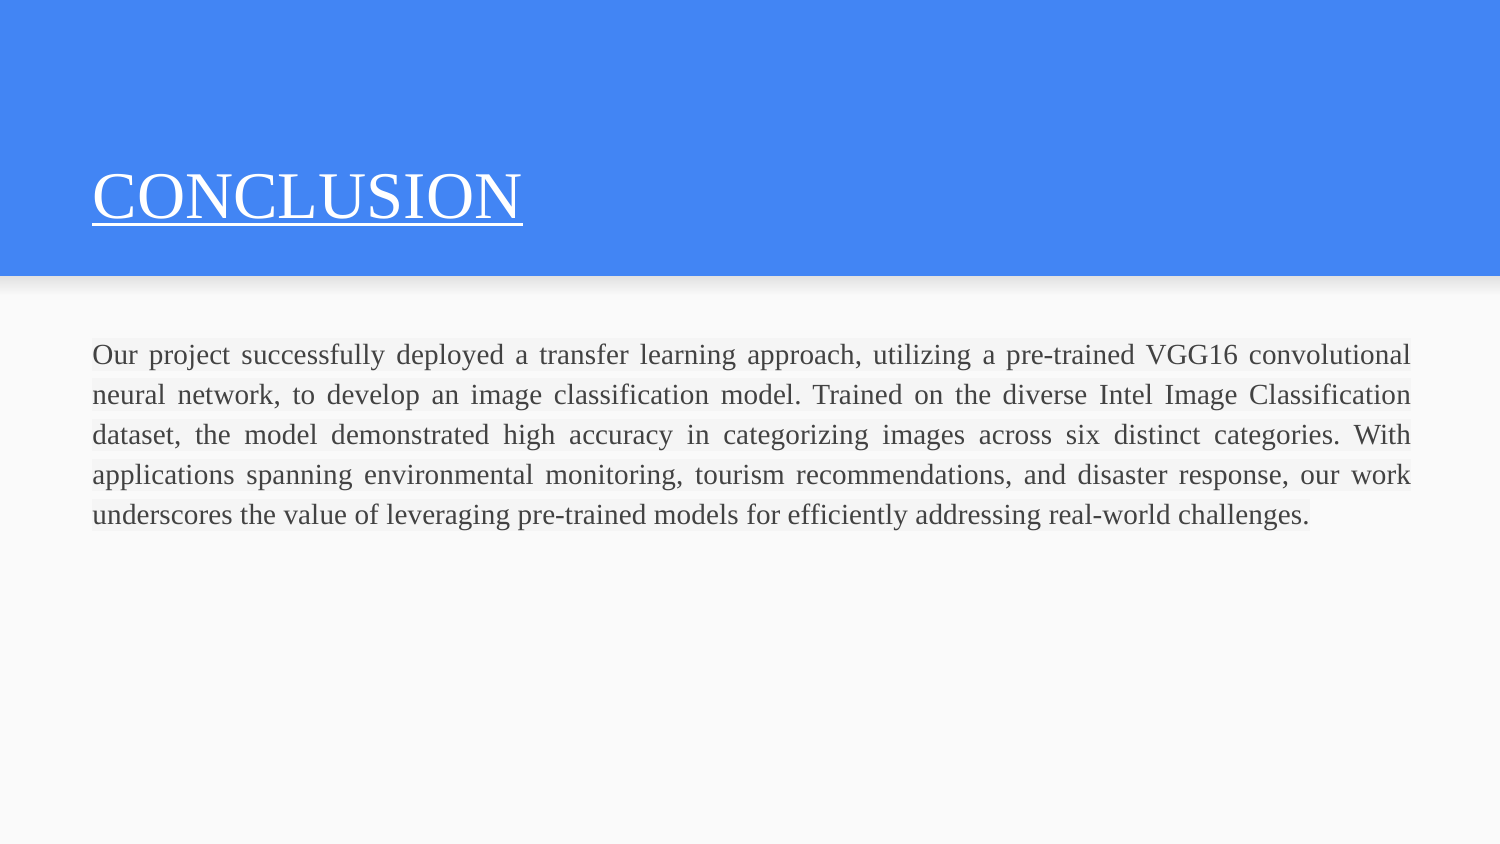

# CONCLUSION
Our project successfully deployed a transfer learning approach, utilizing a pre-trained VGG16 convolutional neural network, to develop an image classification model. Trained on the diverse Intel Image Classification dataset, the model demonstrated high accuracy in categorizing images across six distinct categories. With applications spanning environmental monitoring, tourism recommendations, and disaster response, our work underscores the value of leveraging pre-trained models for efficiently addressing real-world challenges.